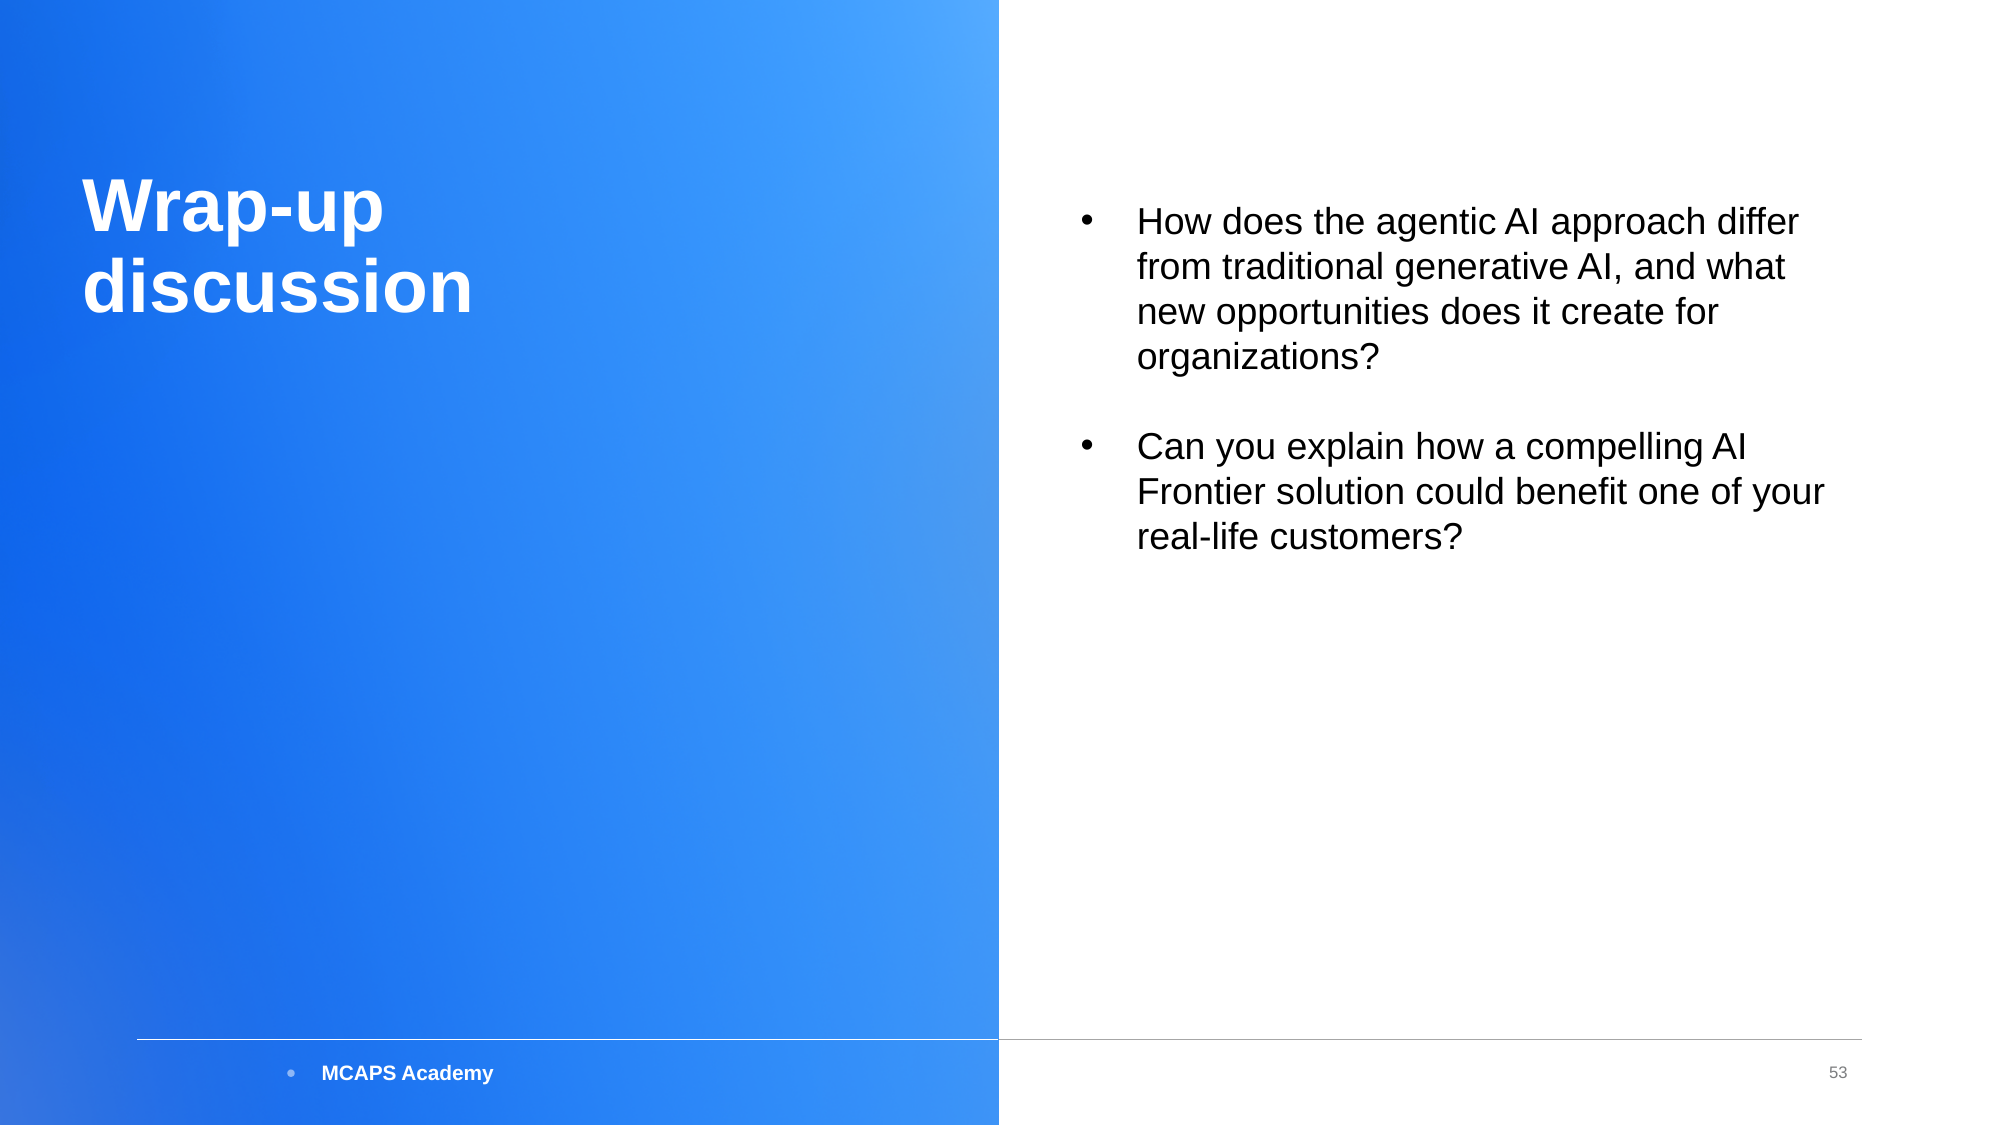

Wrap-up discussion
How does the agentic AI approach differ from traditional generative AI, and what new opportunities does it create for organizations?

Can you explain how a compelling AI Frontier solution could benefit one of your real-life customers?
53